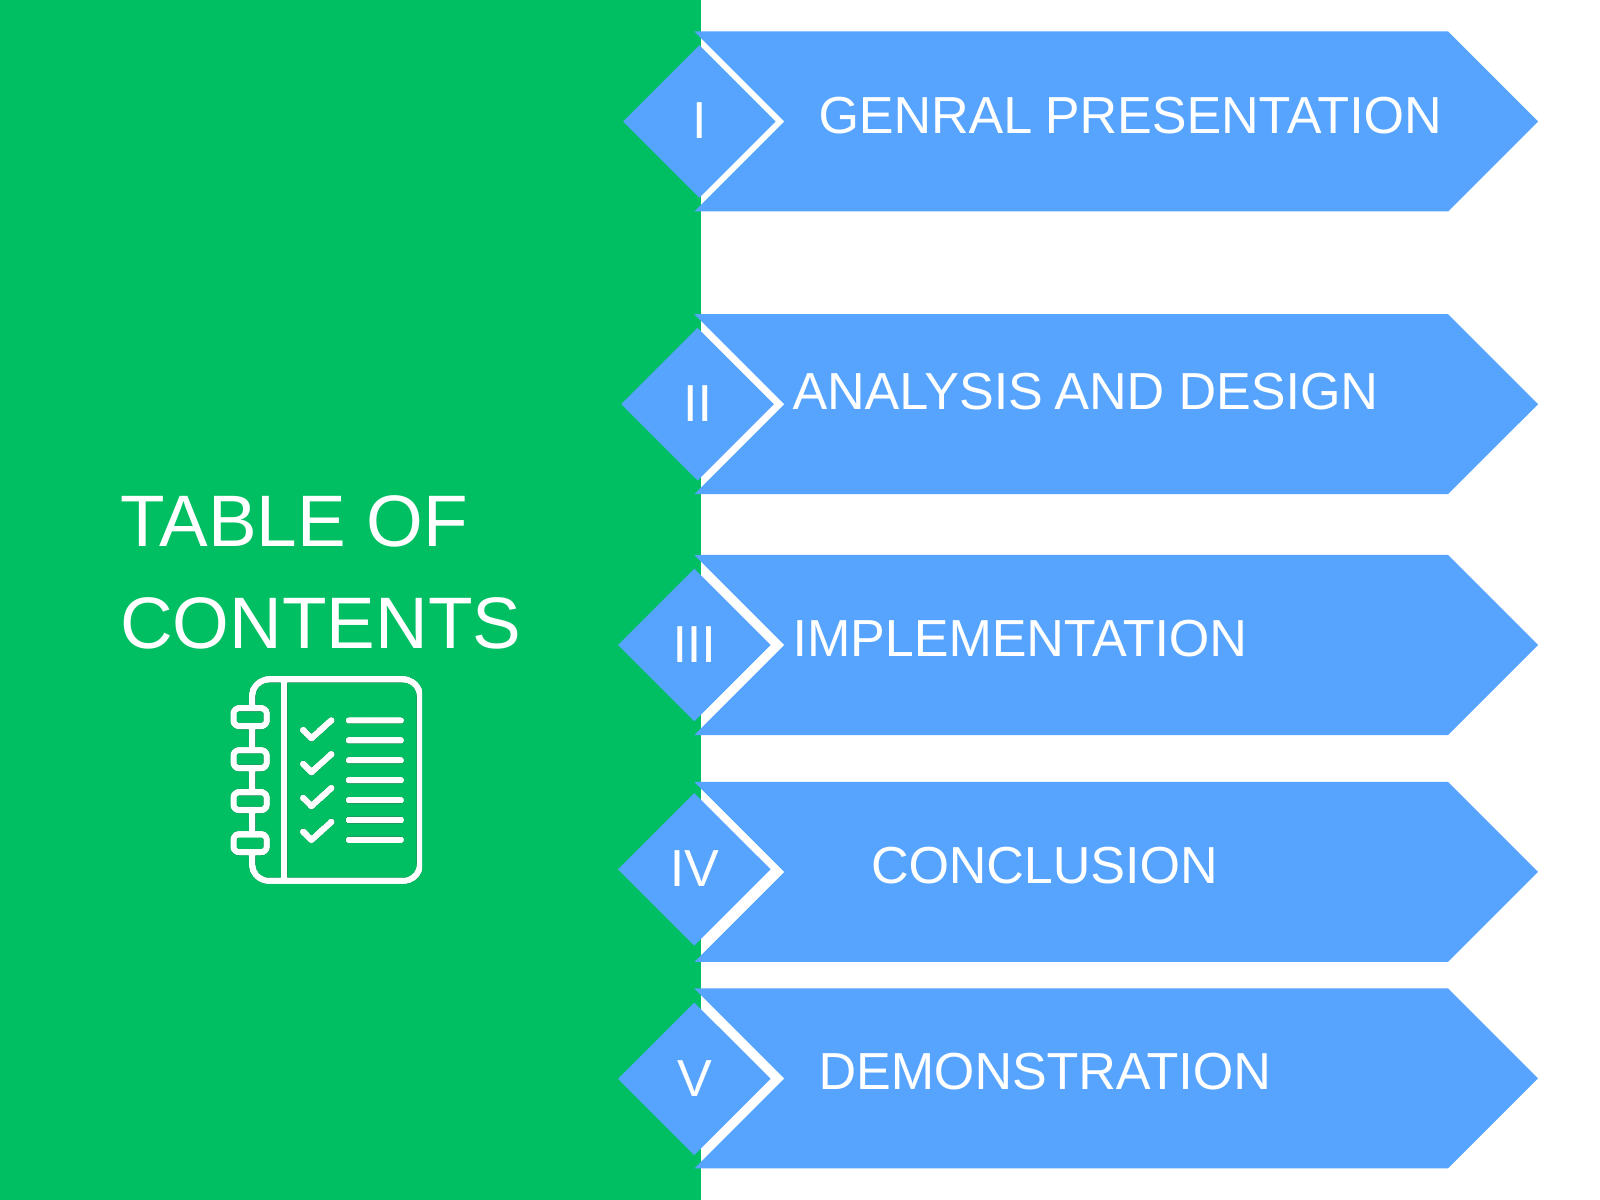

I
GENRAL PRESENTATION

II
ANALYSIS AND DESIGN
I
TABLE OF CONTENTS

III
IMPLEMENTATION

IV
CONCLUSION

V
DEMONSTRATION